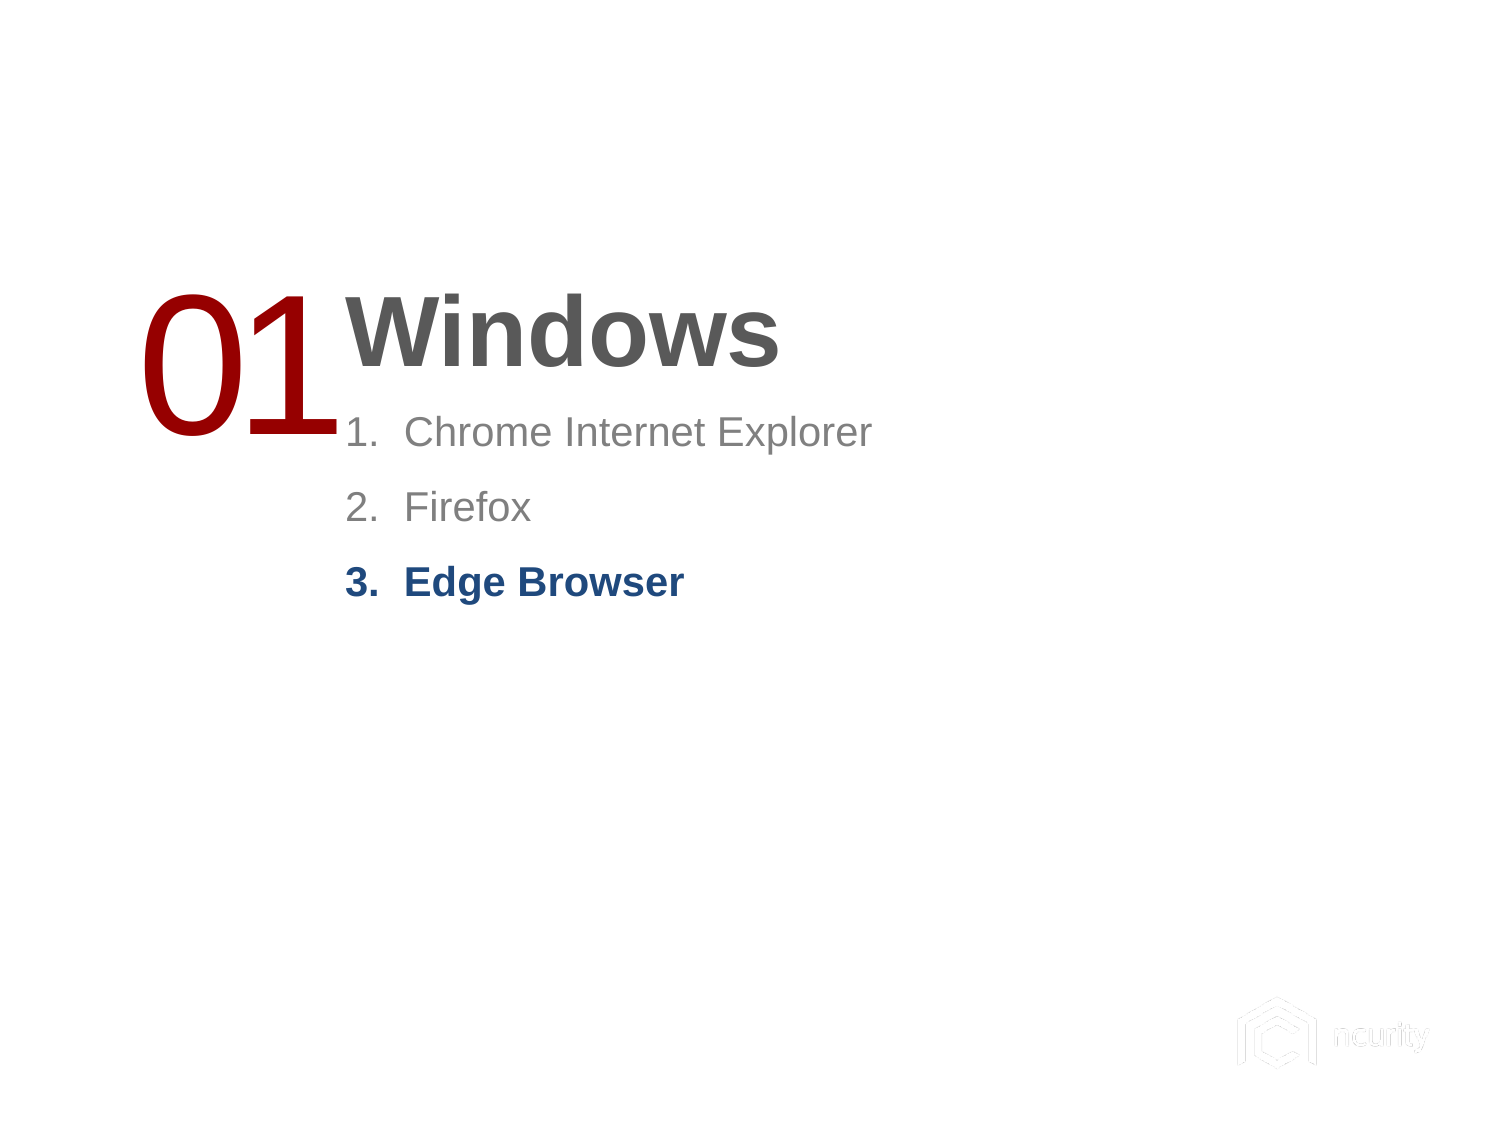

01
Windows
Chrome Internet Explorer
Firefox
Edge Browser